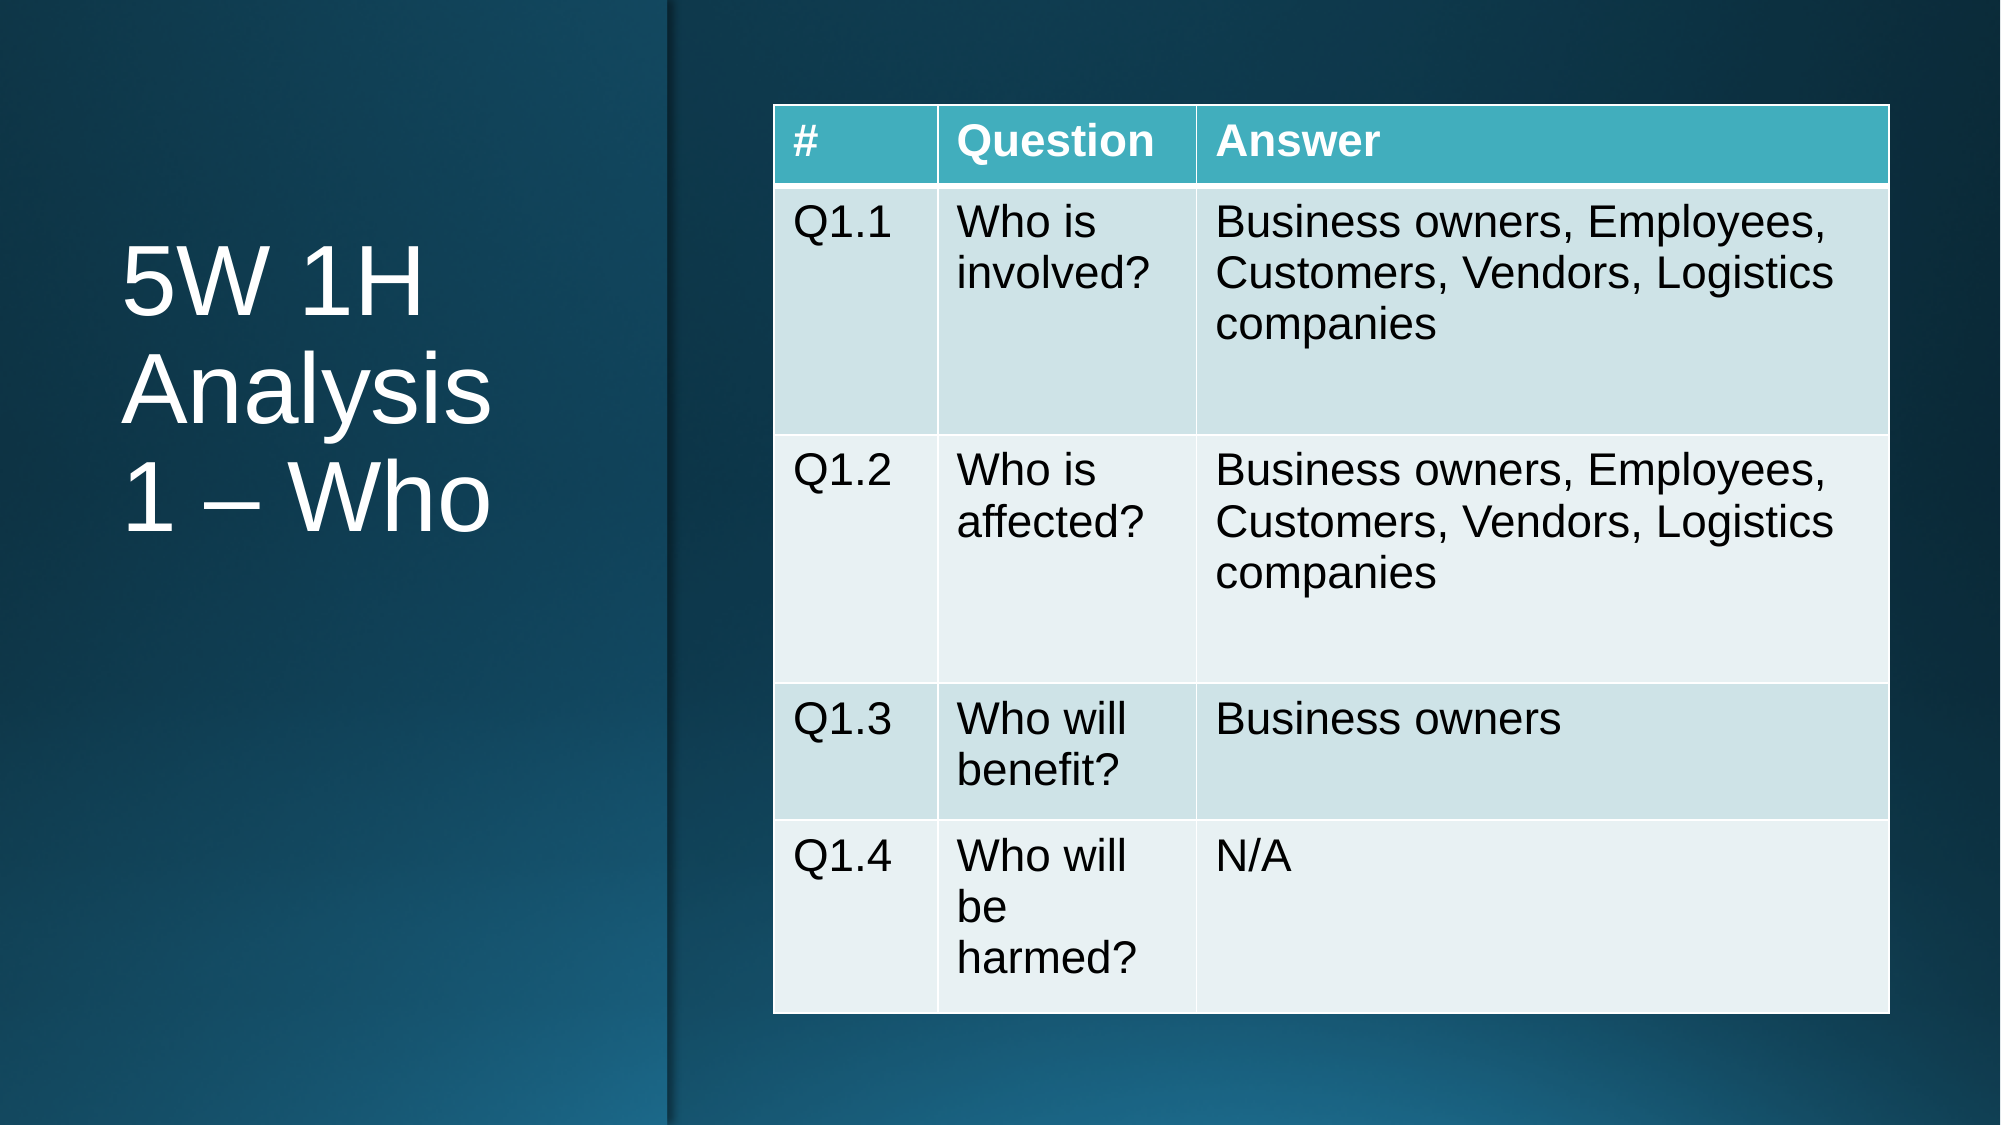

| # | Question | Answer |
| --- | --- | --- |
| Q1.1 | Who is involved? | Business owners, Employees, Customers, Vendors, Logistics companies |
| Q1.2 | Who is affected? | Business owners, Employees, Customers, Vendors, Logistics companies |
| Q1.3 | Who will benefit? | Business owners |
| Q1.4 | Who will be harmed? | N/A |
# 5W 1H Analysis 1 – Who